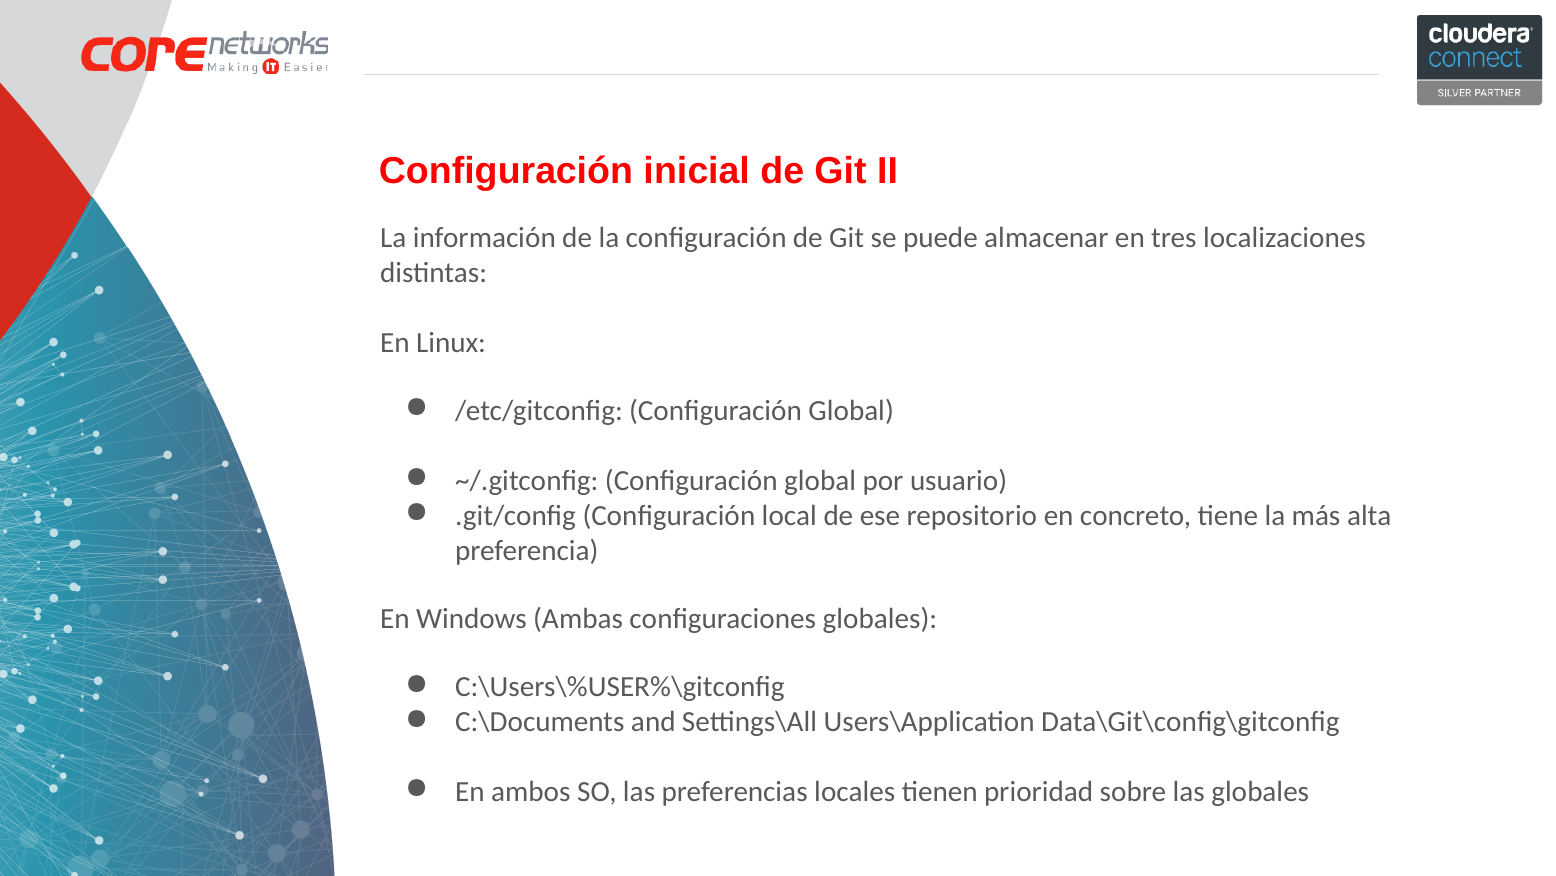

Configuración inicial de Git II
La información de la configuración de Git se puede almacenar en tres localizaciones distintas:
En Linux:
/etc/gitconfig: (Configuración Global)
~/.gitconfig: (Configuración global por usuario)
.git/config (Configuración local de ese repositorio en concreto, tiene la más alta preferencia)
En Windows (Ambas configuraciones globales):
C:\Users\%USER%\gitconfig
C:\Documents and Settings\All Users\Application Data\Git\config\gitconfig
En ambos SO, las preferencias locales tienen prioridad sobre las globales